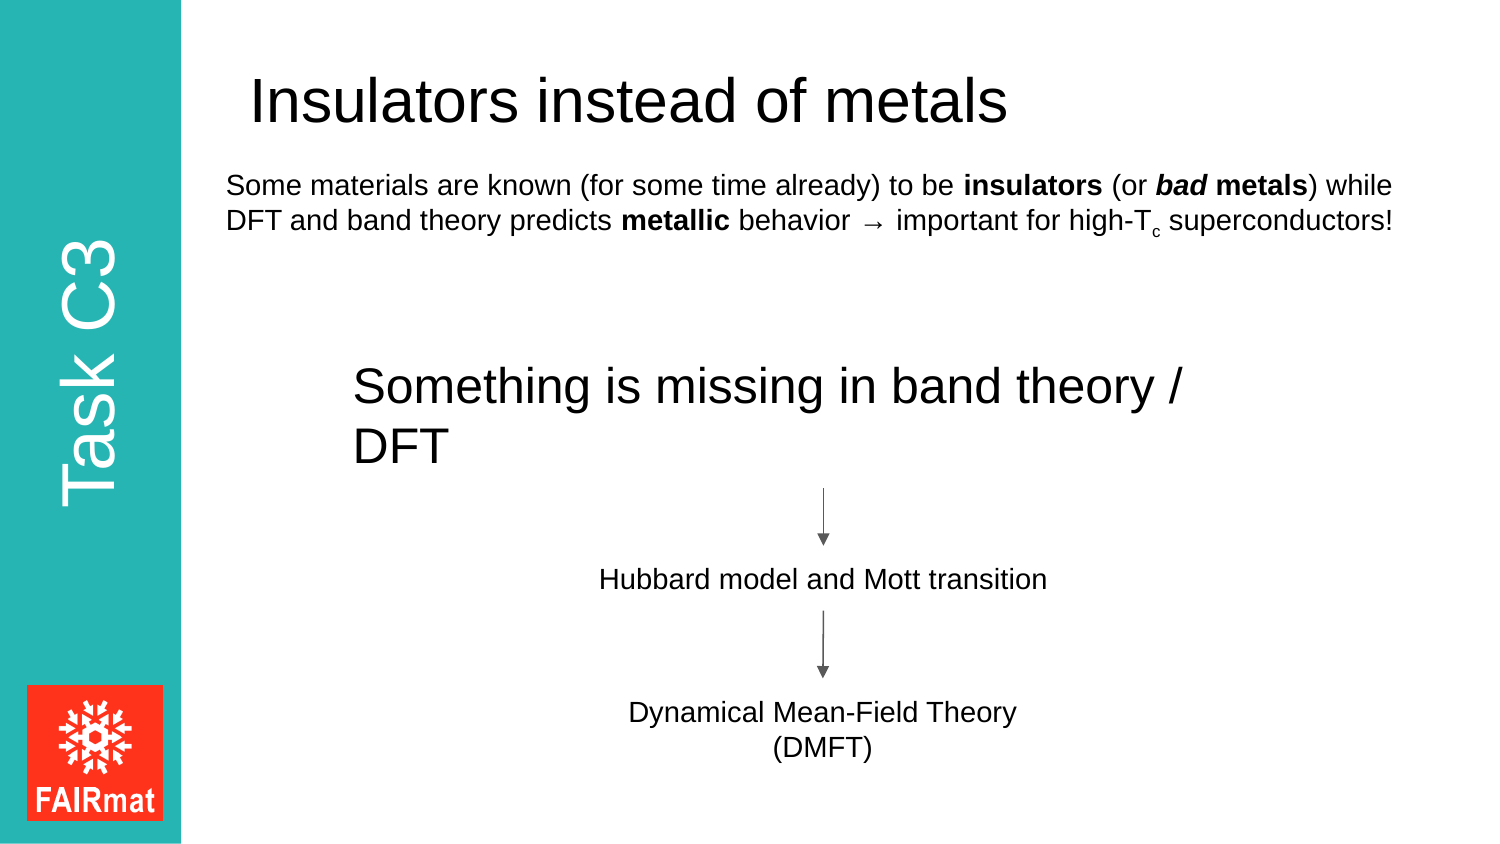

Insulators instead of metals
Some materials are known (for some time already) to be insulators (or bad metals) while DFT and band theory predicts metallic behavior → important for high-Tc superconductors!
Task C3
Something is missing in band theory / DFT
Hubbard model and Mott transition
Dynamical Mean-Field Theory (DMFT)